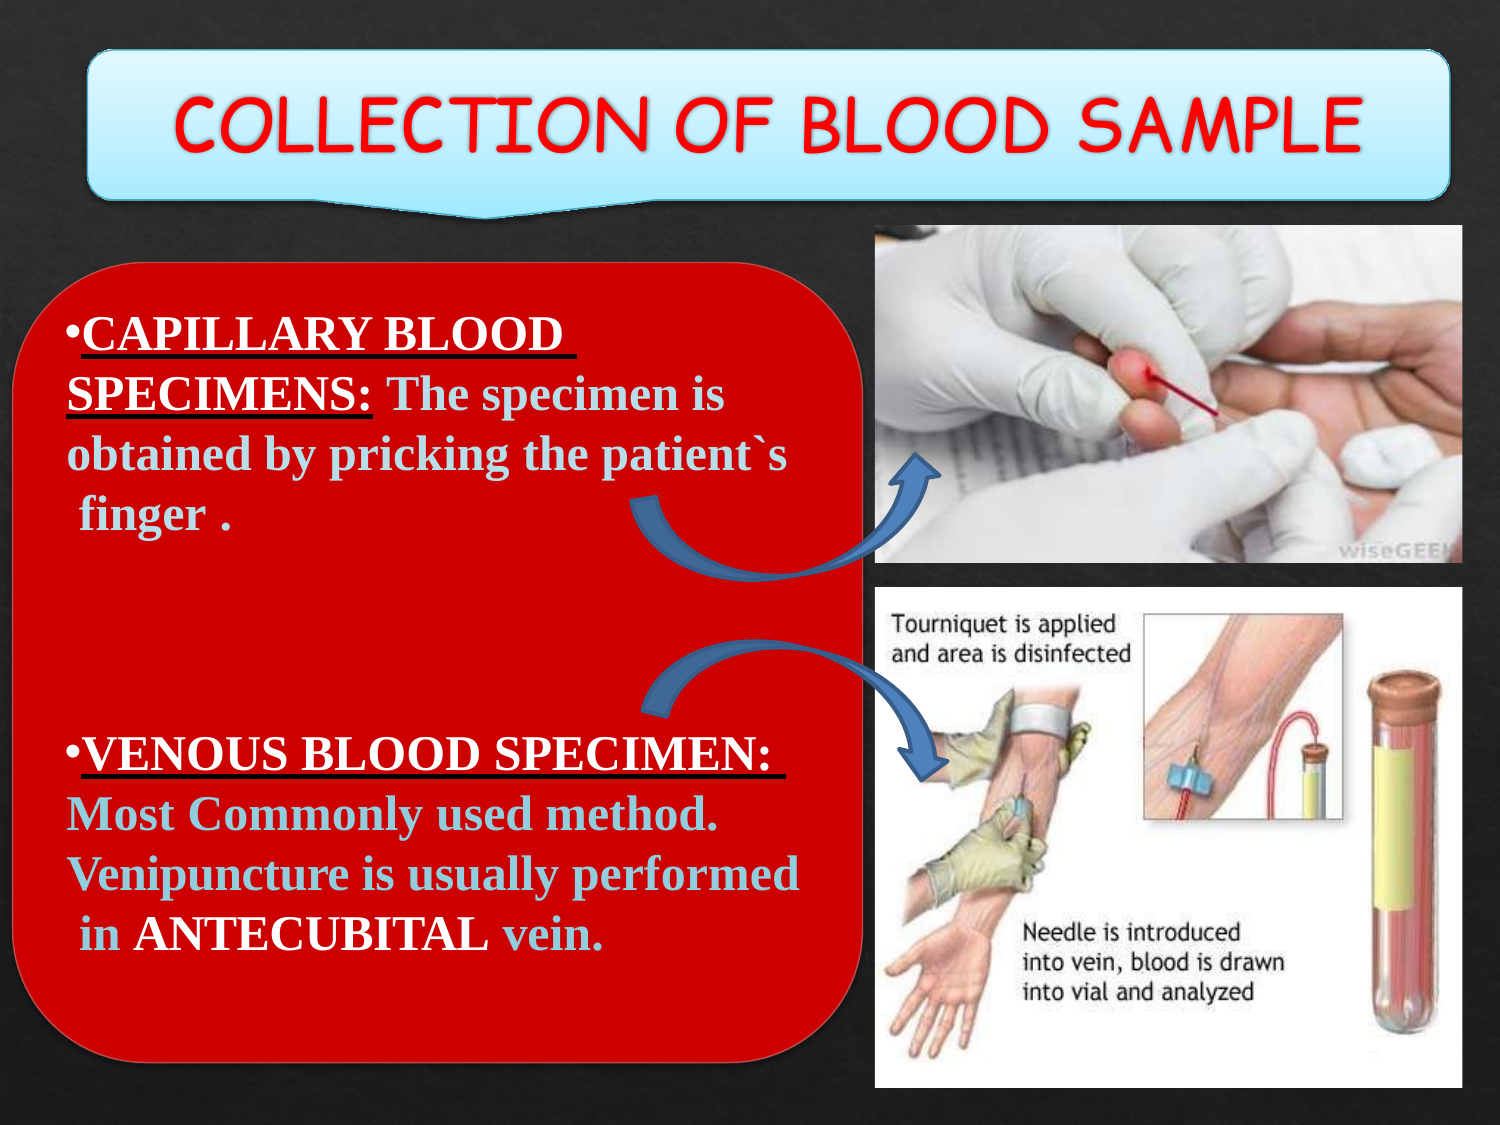

# COLLECTION OF BLOOD SAMPLE

CAPILLARY BLOOD  SPECIMENS: The specimen is  obtained by pricking the patient`s  finger .
VENOUS BLOOD SPECIMEN:  Most Commonly used method.  Venipuncture is usually performed  in ANTECUBITAL vein.